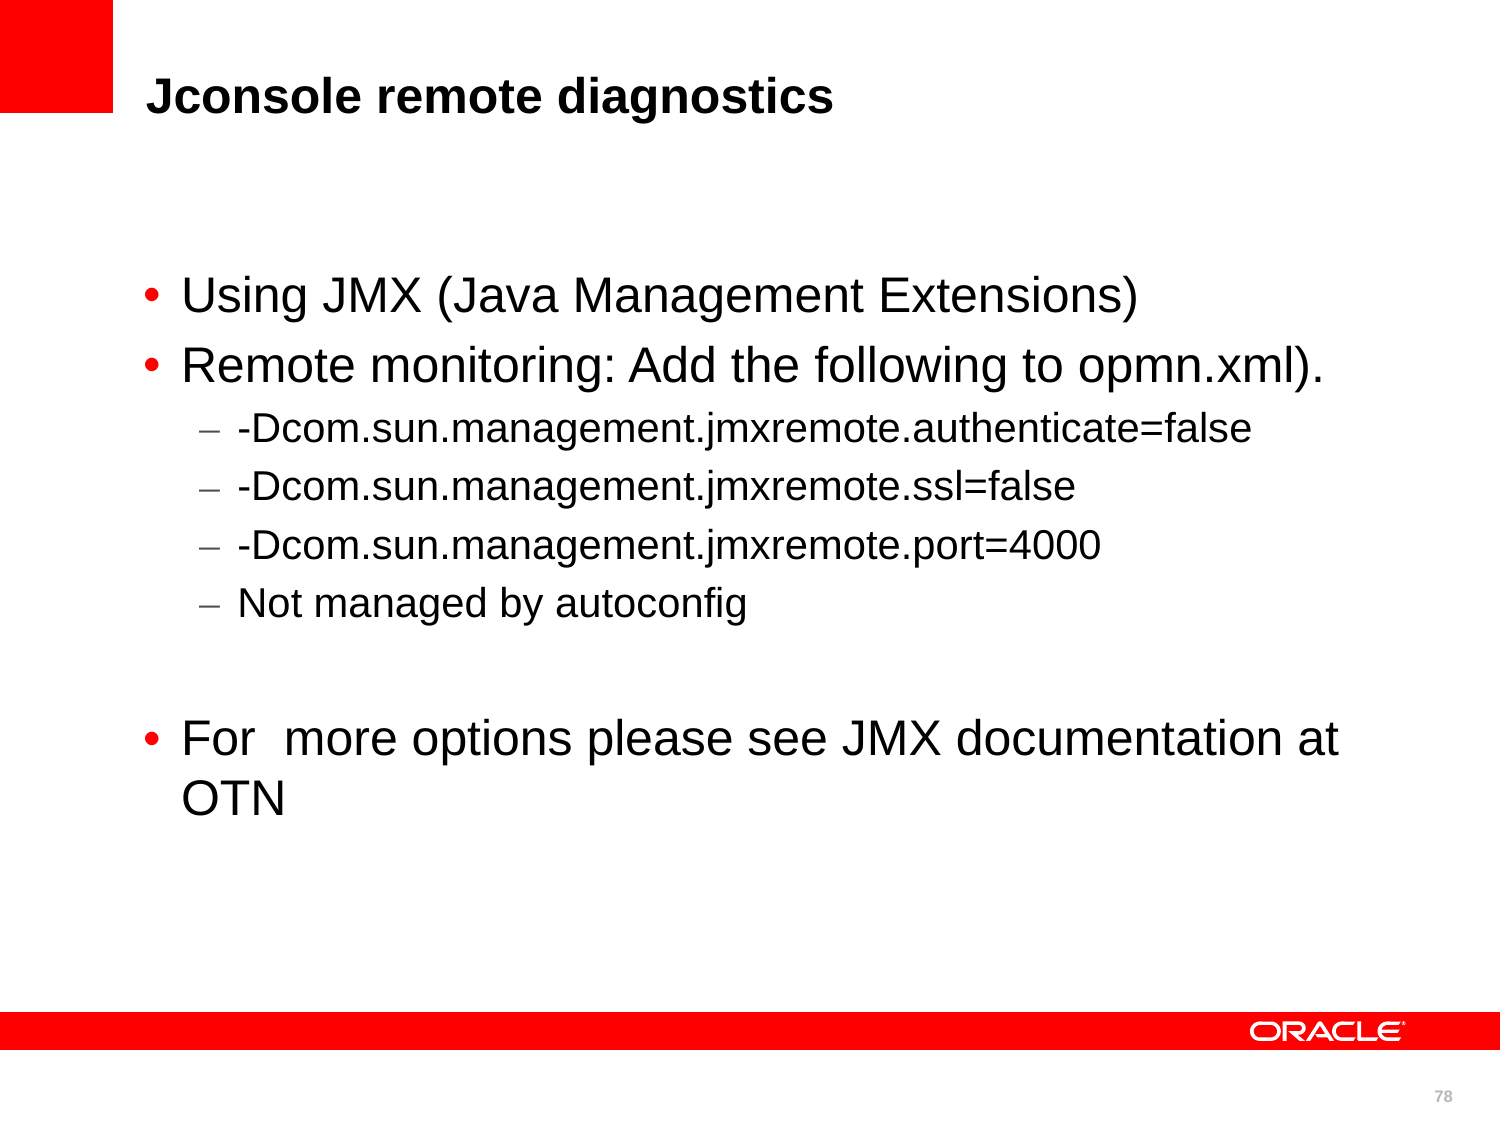

# Jconsole remote diagnostics
Using JMX (Java Management Extensions)
Remote monitoring: Add the following to opmn.xml).
-Dcom.sun.management.jmxremote.authenticate=false
-Dcom.sun.management.jmxremote.ssl=false
-Dcom.sun.management.jmxremote.port=4000
Not managed by autoconfig

For  more options please see JMX documentation at OTN